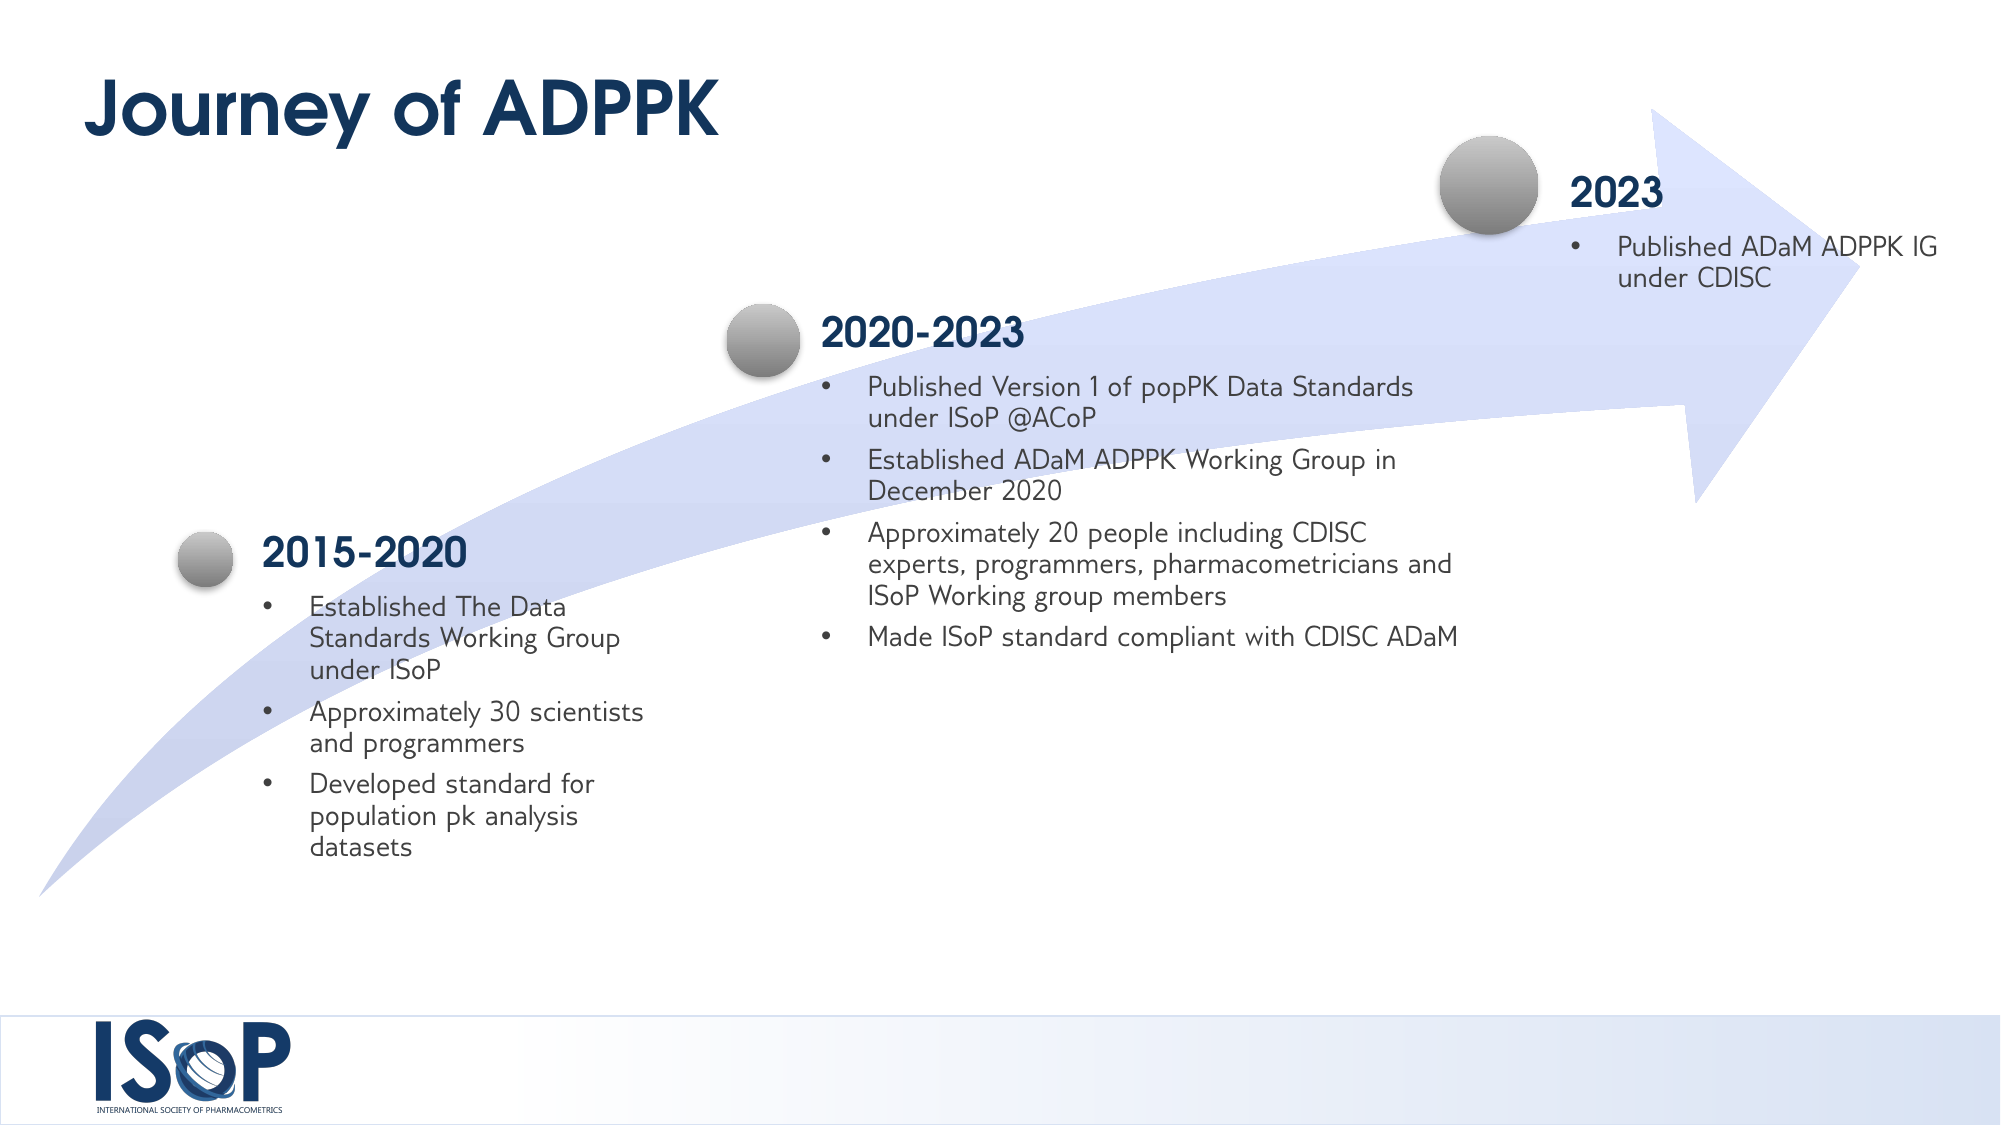

# Journey of ADPPK

2023
Published ADaM ADPPK IG under CDISC

2020-2023
Published Version 1 of popPK Data Standards under ISoP @ACoP
Established ADaM ADPPK Working Group in December 2020
Approximately 20 people including CDISC experts, programmers, pharmacometricians and ISoP Working group members
Made ISoP standard compliant with CDISC ADaM

2015-2020
Established The Data Standards Working Group under ISoP
Approximately 30 scientists and programmers
Developed standard for population pk analysis datasets